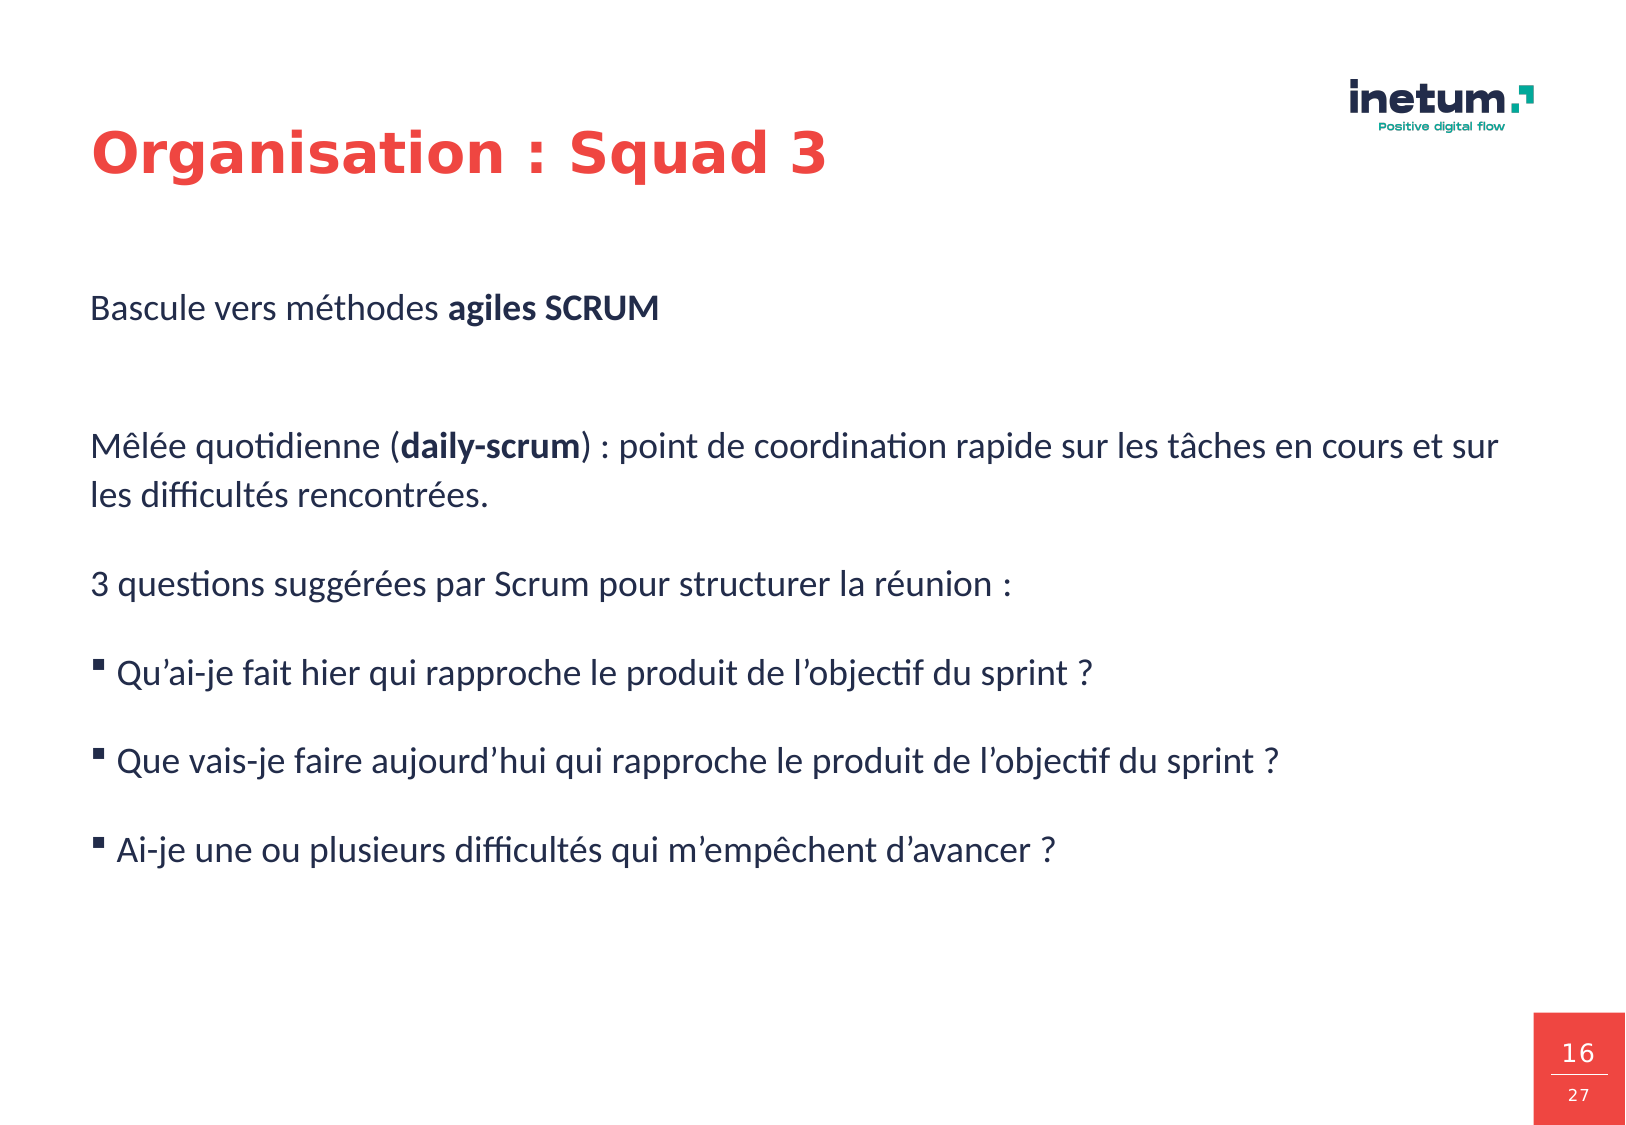

# Organisation : Squad 3
Bascule vers méthodes agiles SCRUM
Mêlée quotidienne (daily-scrum) : point de coordination rapide sur les tâches en cours et sur les difficultés rencontrées.
3 questions suggérées par Scrum pour structurer la réunion :
 Qu’ai-je fait hier qui rapproche le produit de l’objectif du sprint ?
 Que vais-je faire aujourd’hui qui rapproche le produit de l’objectif du sprint ?
 Ai-je une ou plusieurs difficultés qui m’empêchent d’avancer ?